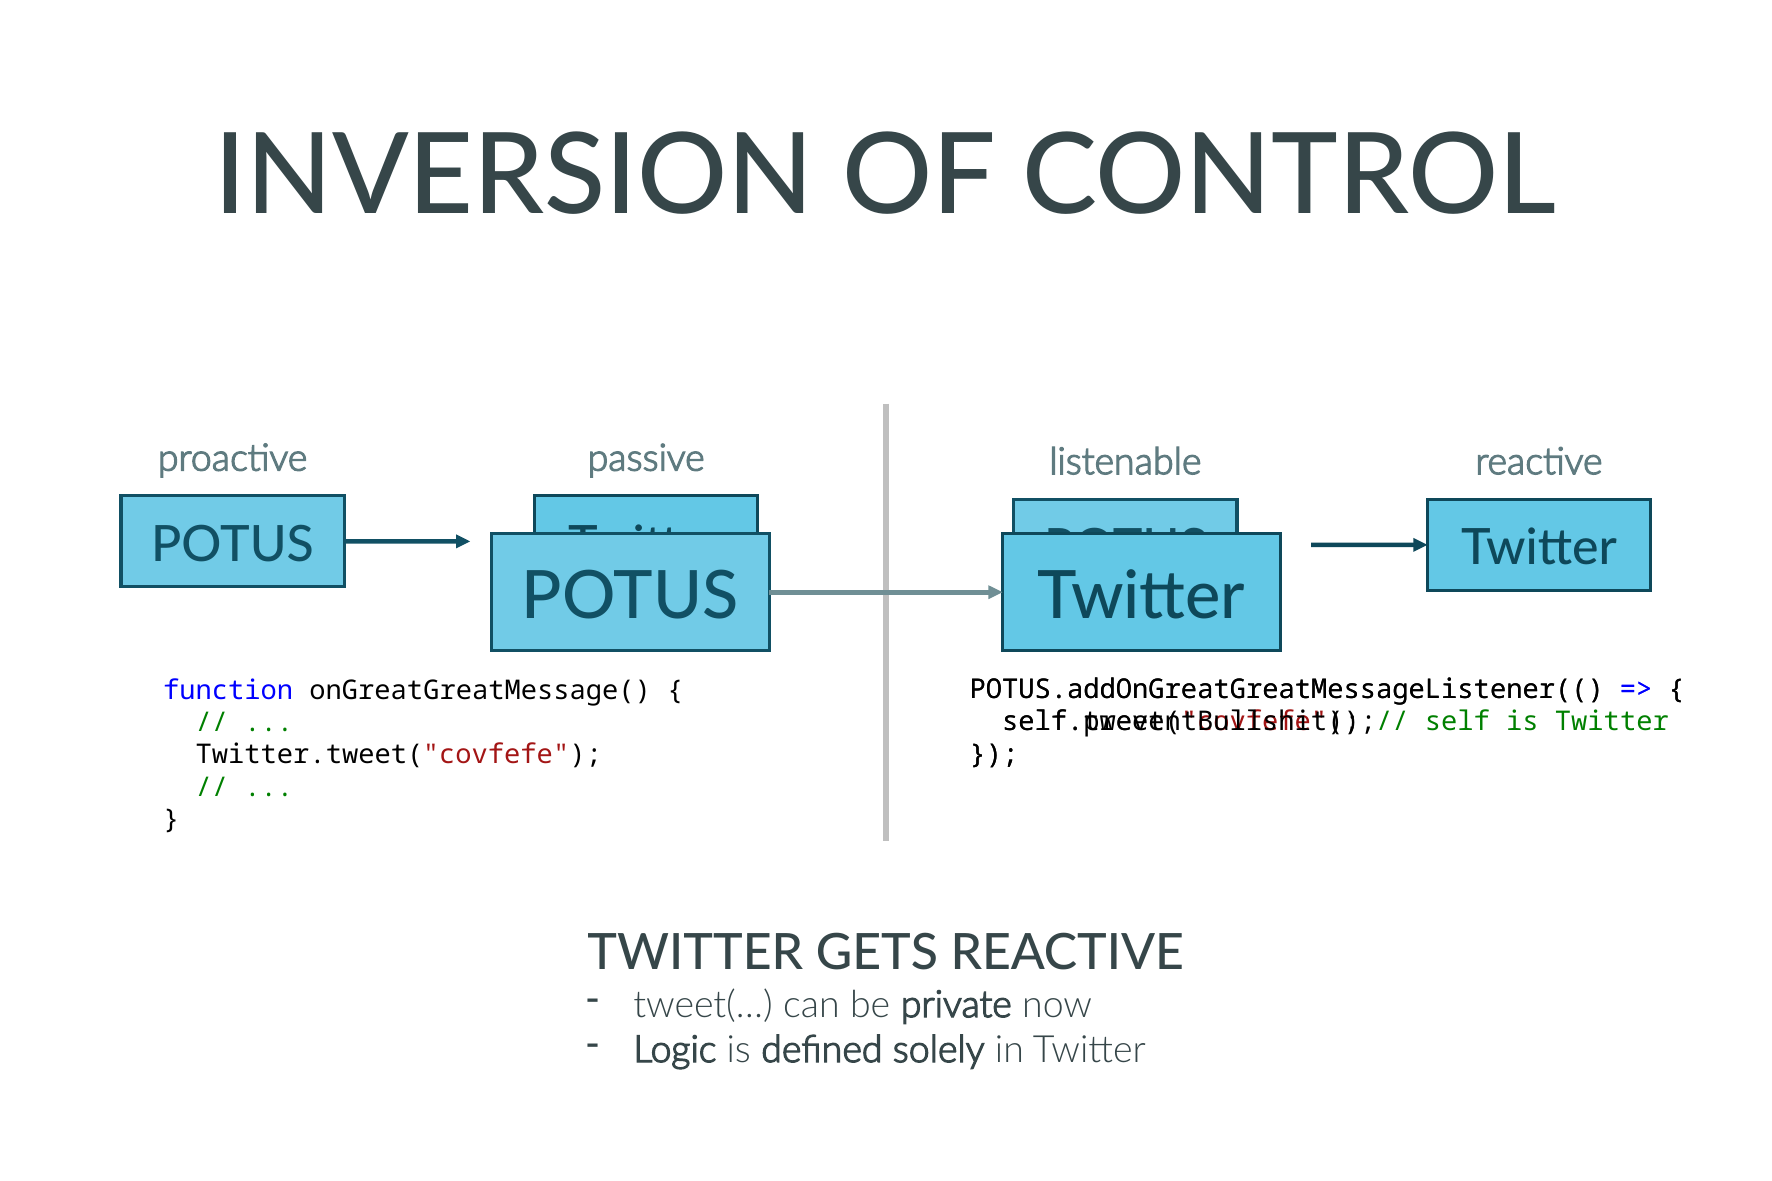

# Inversion of Control
function onNetworkRequest() {
  // ...
  Bar.incrementCounter();
  // ...
}
Foo.addOnNetworkRequestListener(() => {
  self.incrementCounter(); // self is Bar
});
passive
proactive
POTUS
Twitter
reactive
listenable
POTUS
Twitter
POTUS
Twitter
       preventBullshit();
POTUS.addOnGreatGreatMessageListener(() => {
  self.
});
POTUS.addOnGreatGreatMessageListener(() => {
  self.tweet("covfefe"); // self is Twitter
});
function onGreatGreatMessage() {
  // ...
  Twitter.tweet("covfefe");
  // ...
}
Twitter gets reactive
tweet(…) can be private now
Logic is defined solely in Twitter